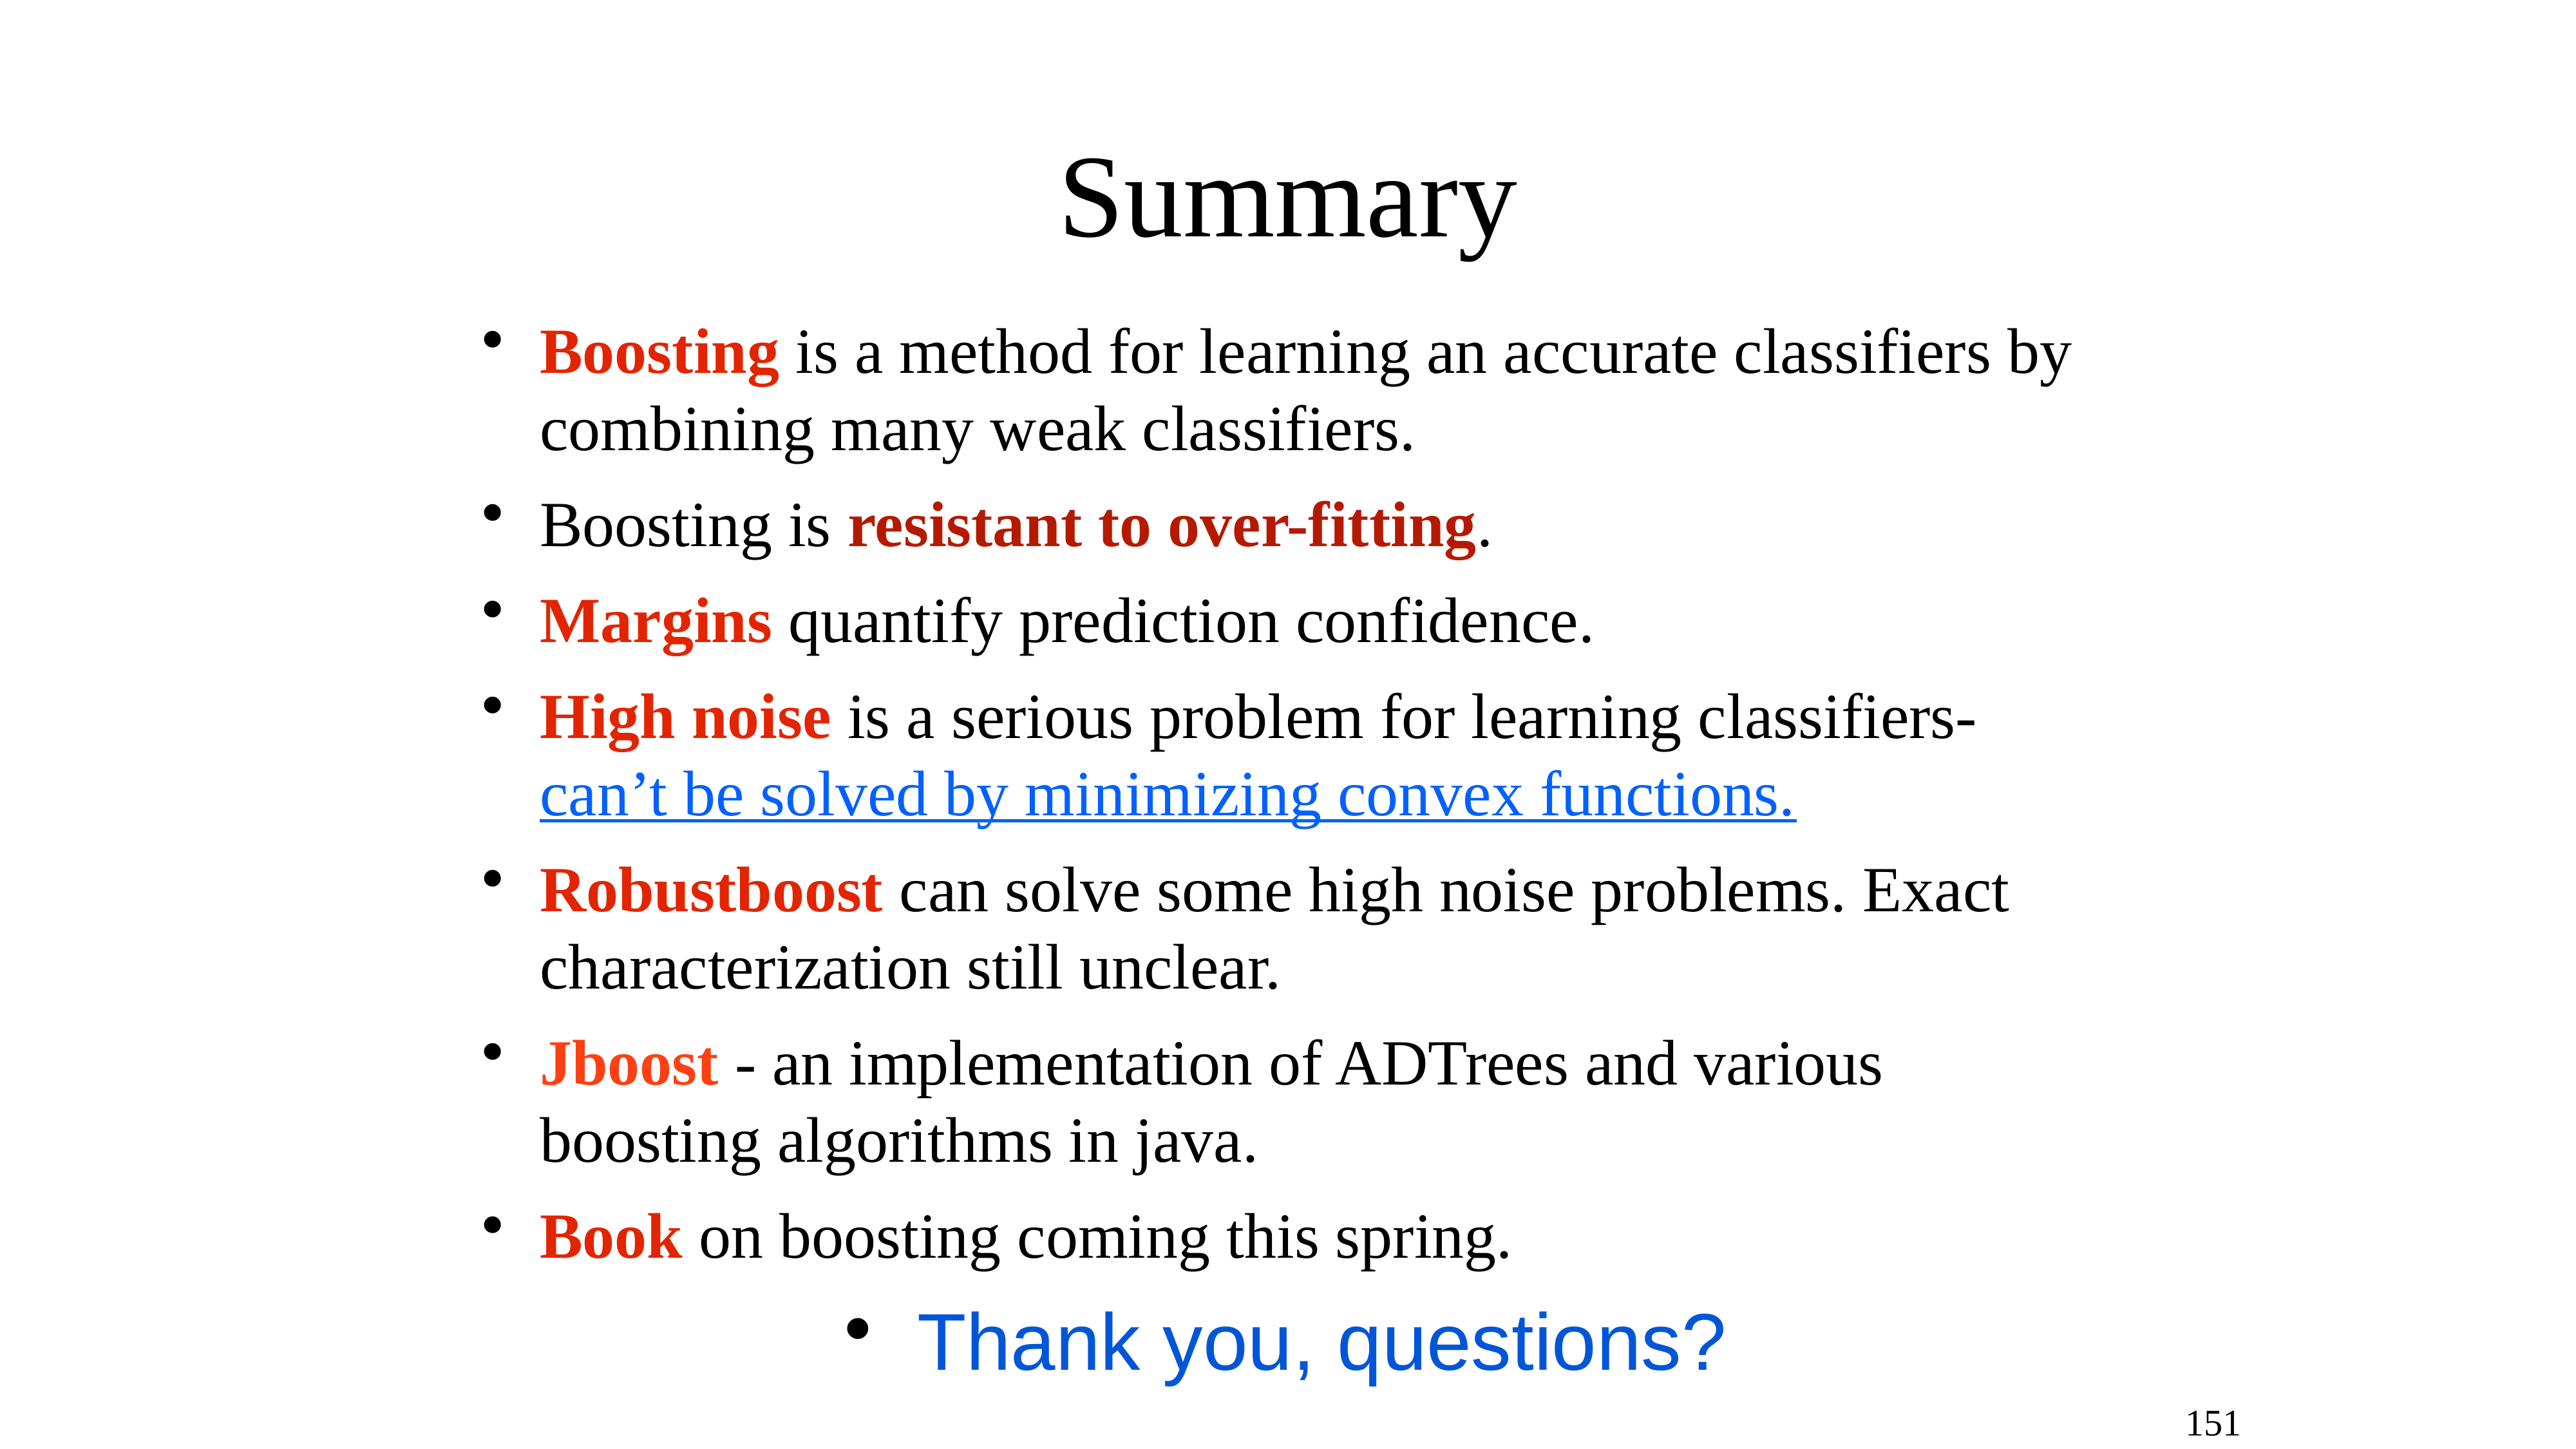

# Summary
Boosting is a method for learning an accurate classifiers by combining many weak classifiers.
Boosting is resistant to over-fitting.
Margins quantify prediction confidence.
High noise is a serious problem for learning classifiers- can’t be solved by minimizing convex functions.
Robustboost can solve some high noise problems. Exact characterization still unclear.
Jboost - an implementation of ADTrees and various boosting algorithms in java.
Book on boosting coming this spring.
Thank you, questions?
151